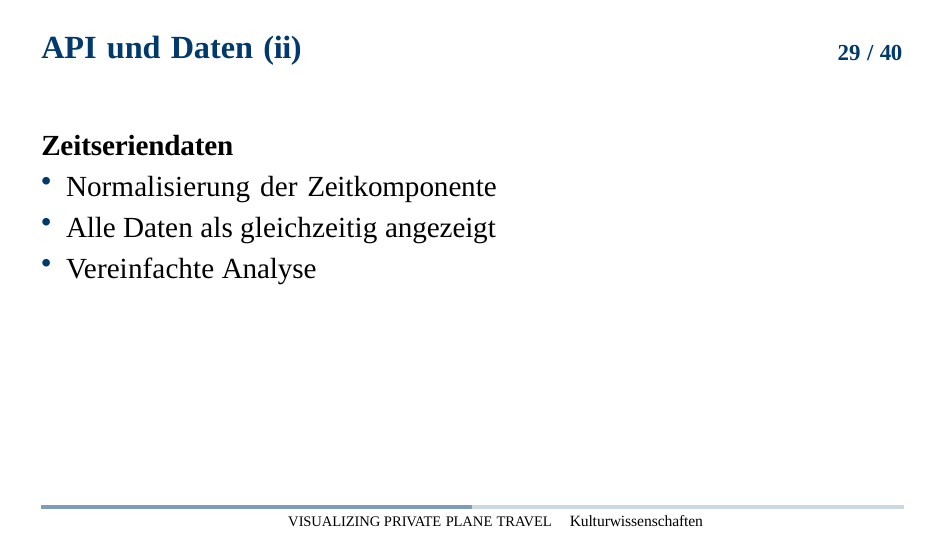

# API und Daten (ii)
29 / 40
Zeitseriendaten
Normalisierung der Zeitkomponente
Alle Daten als gleichzeitig angezeigt
Vereinfachte Analyse

Visualizing private plane travel  Kulturwissenschaften